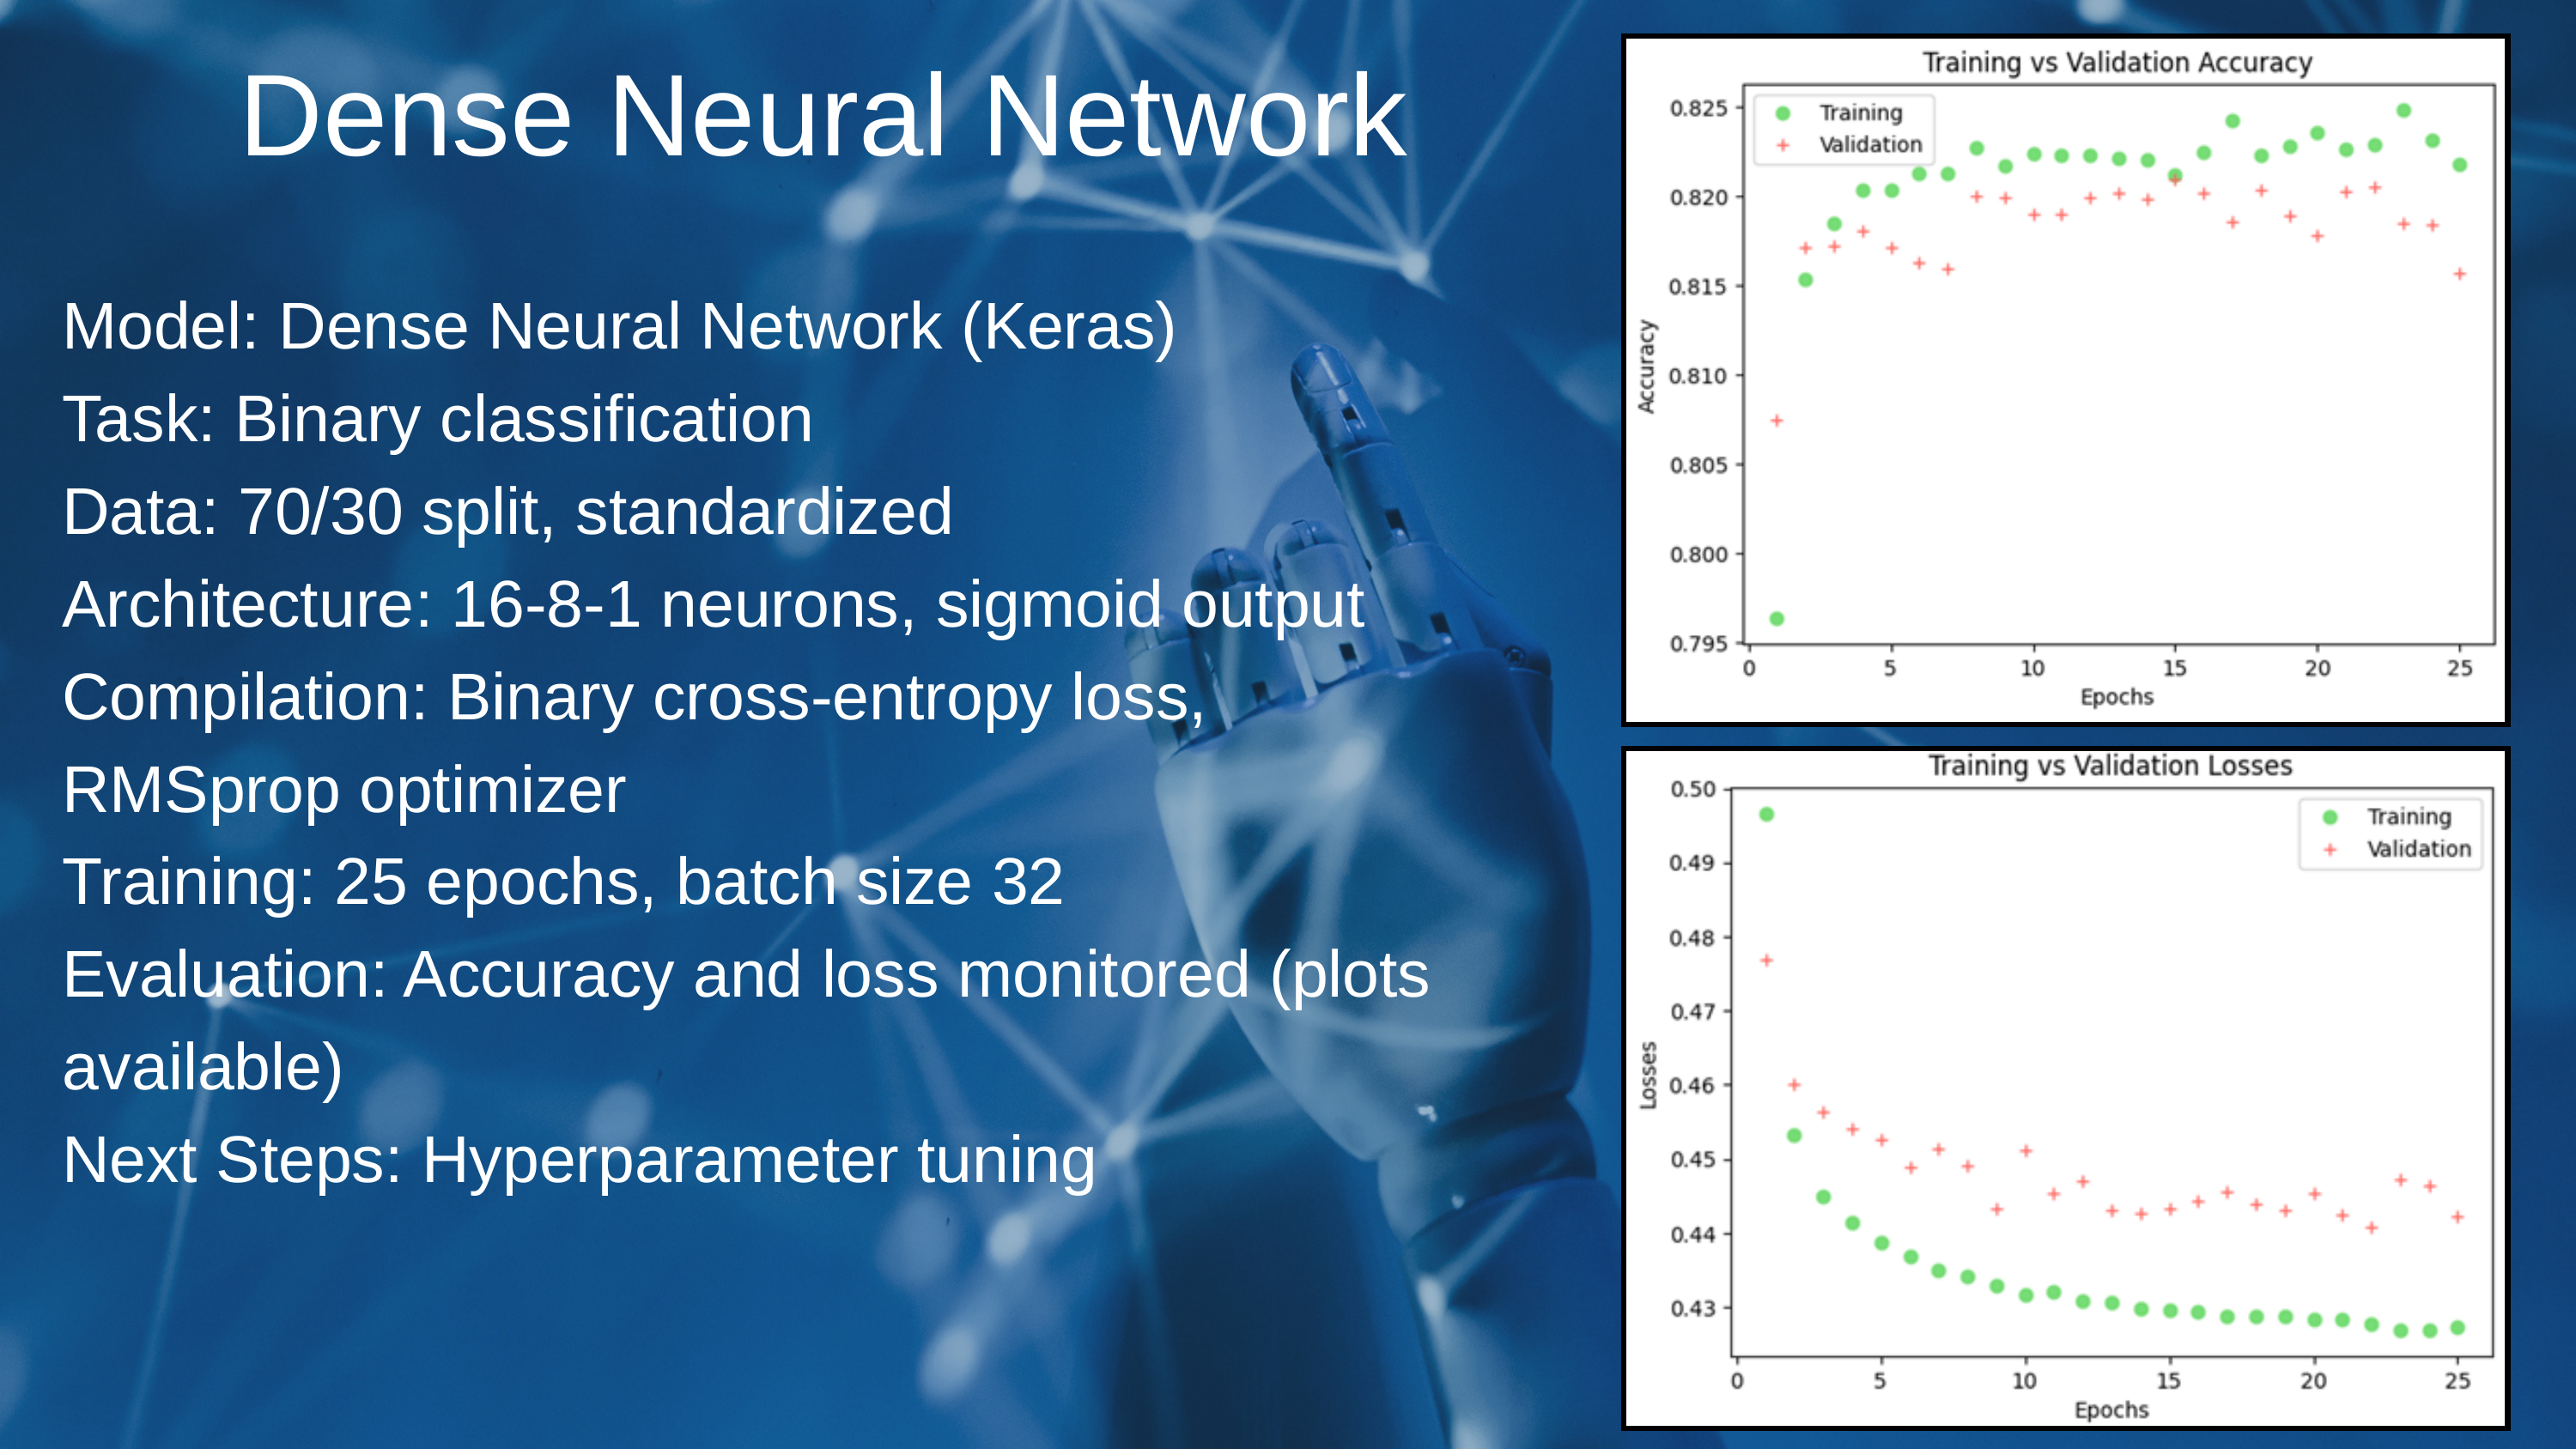

Dense Neural Network

Model: Dense Neural Network (Keras)
Task: Binary classification
Data: 70/30 split, standardized
Architecture: 16-8-1 neurons, sigmoid output
Compilation: Binary cross-entropy loss, RMSprop optimizer
Training: 25 epochs, batch size 32
Evaluation: Accuracy and loss monitored (plots available)
Next Steps: Hyperparameter tuning